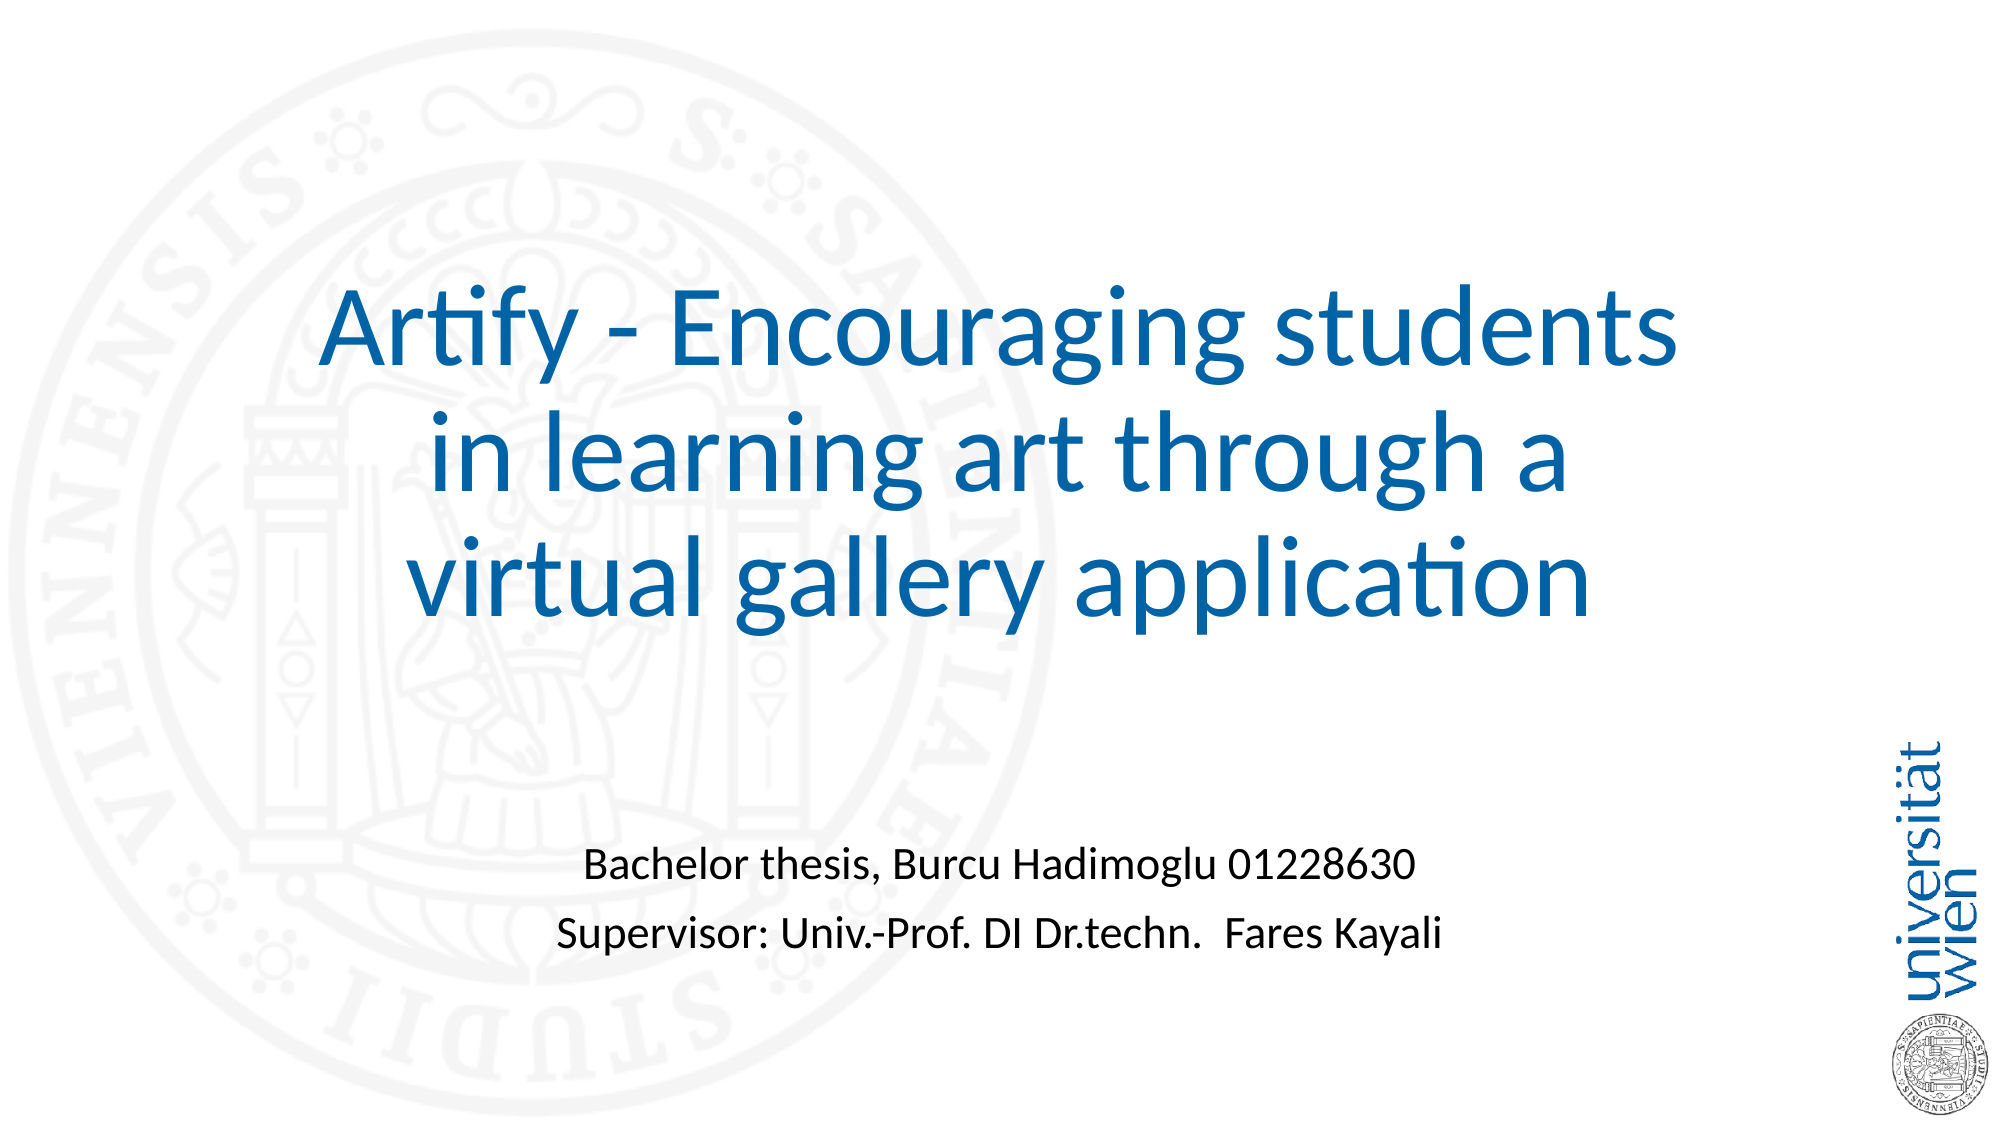

# Artify - Encouraging students in learning art through a virtual gallery application
Bachelor thesis, Burcu Hadimoglu 01228630
Supervisor: Univ.-Prof. DI Dr.techn.  Fares Kayali